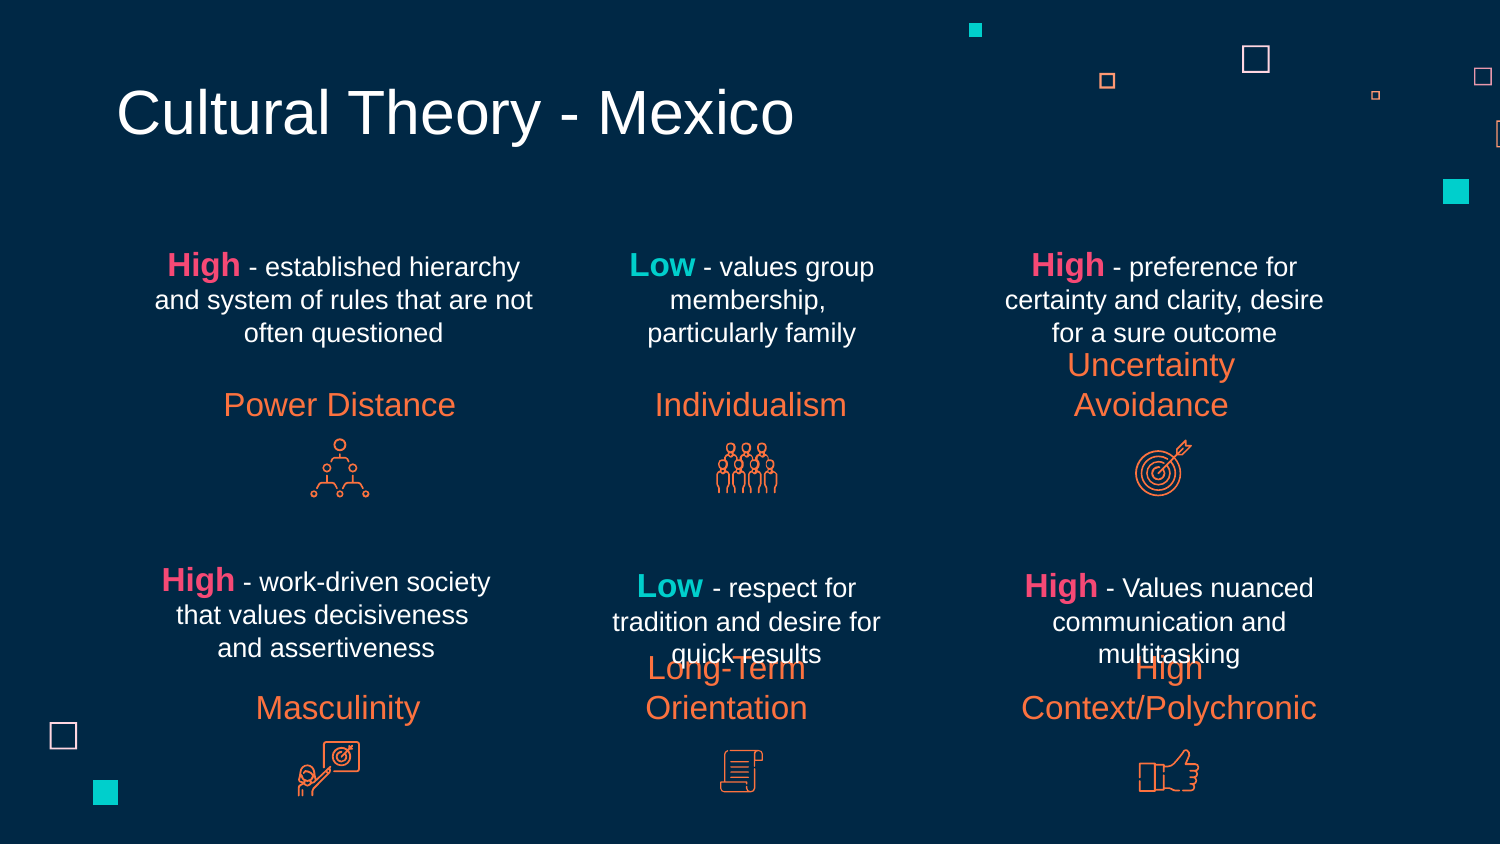

Cultural Theory - Mexico
High - preference for certainty and clarity, desire for a sure outcome
Low - values group membership,
particularly family
High - established hierarchy and system of rules that are not often questioned
# Power Distance
Individualism
Uncertainty Avoidance

High - work-driven society that values decisiveness
and assertiveness
Low - respect for tradition and desire for quick results
High - Values nuanced communication and multitasking
High Context/Polychronic
Masculinity
Long-Term Orientation